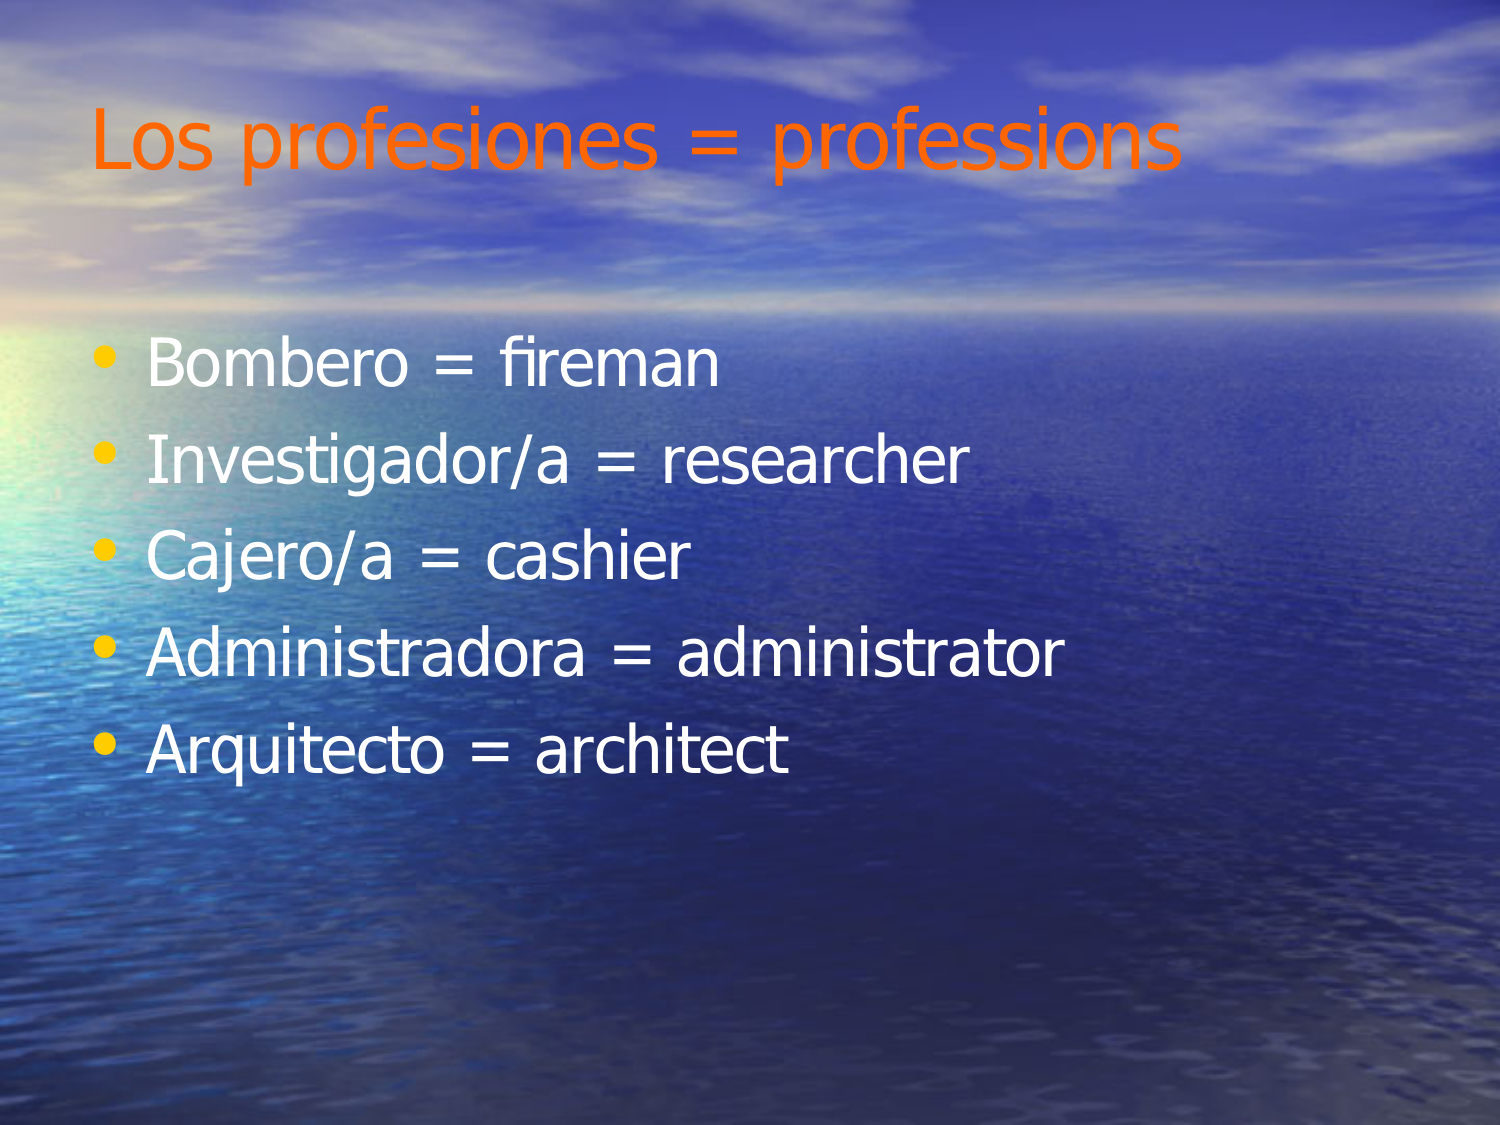

Los profesiones = professions
Bombero = fireman
Investigador/a = researcher
Cajero/a = cashier
Administradora = administrator
Arquitecto = architect